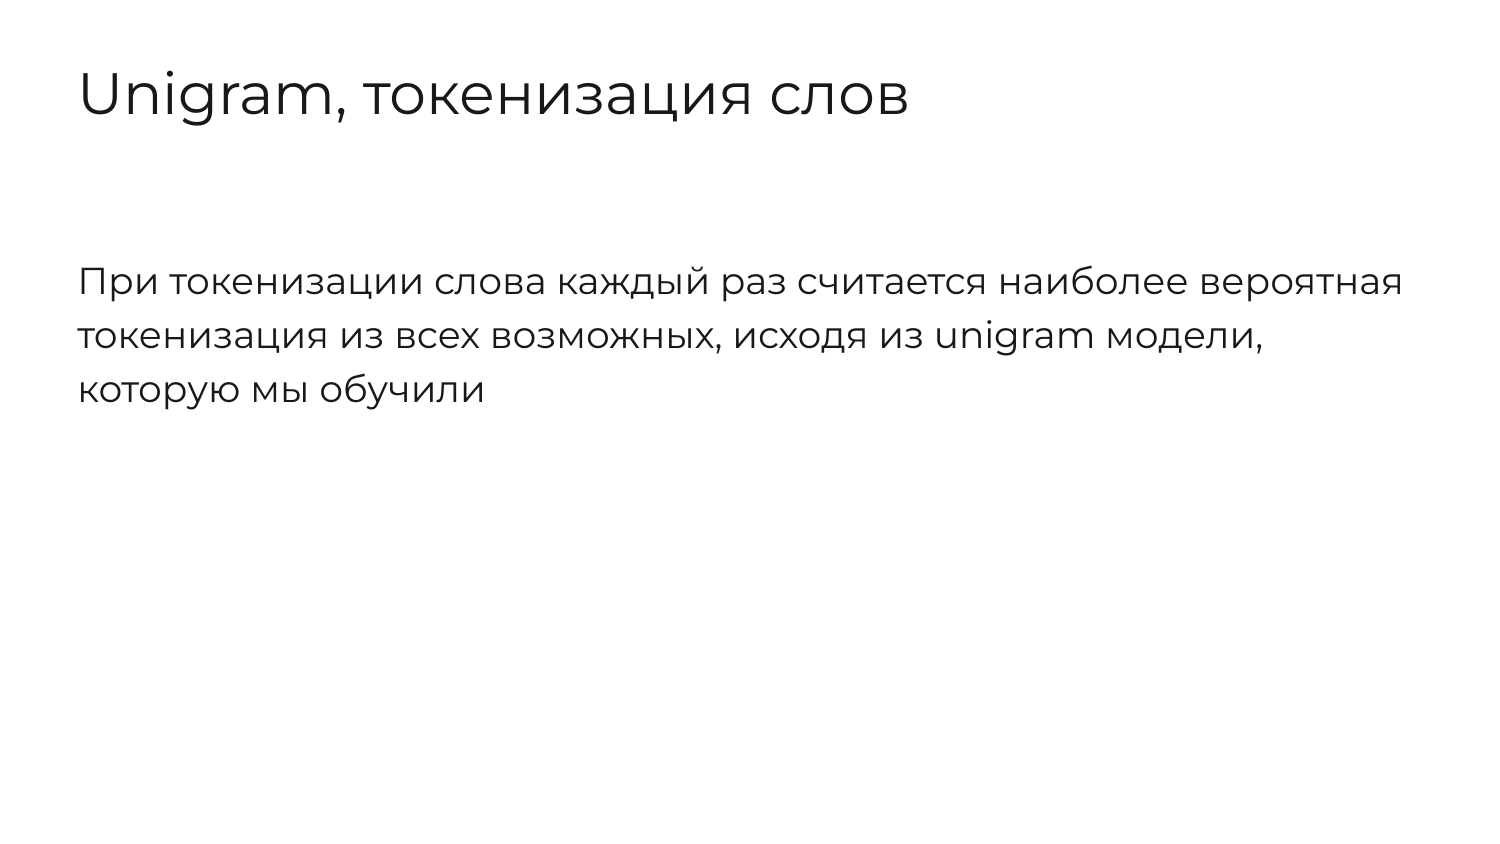

# Unigram, токенизация слов

При токенизации слова каждый раз считается наиболее вероятная токенизация из всех возможных, исходя из unigram модели, которую мы обучили